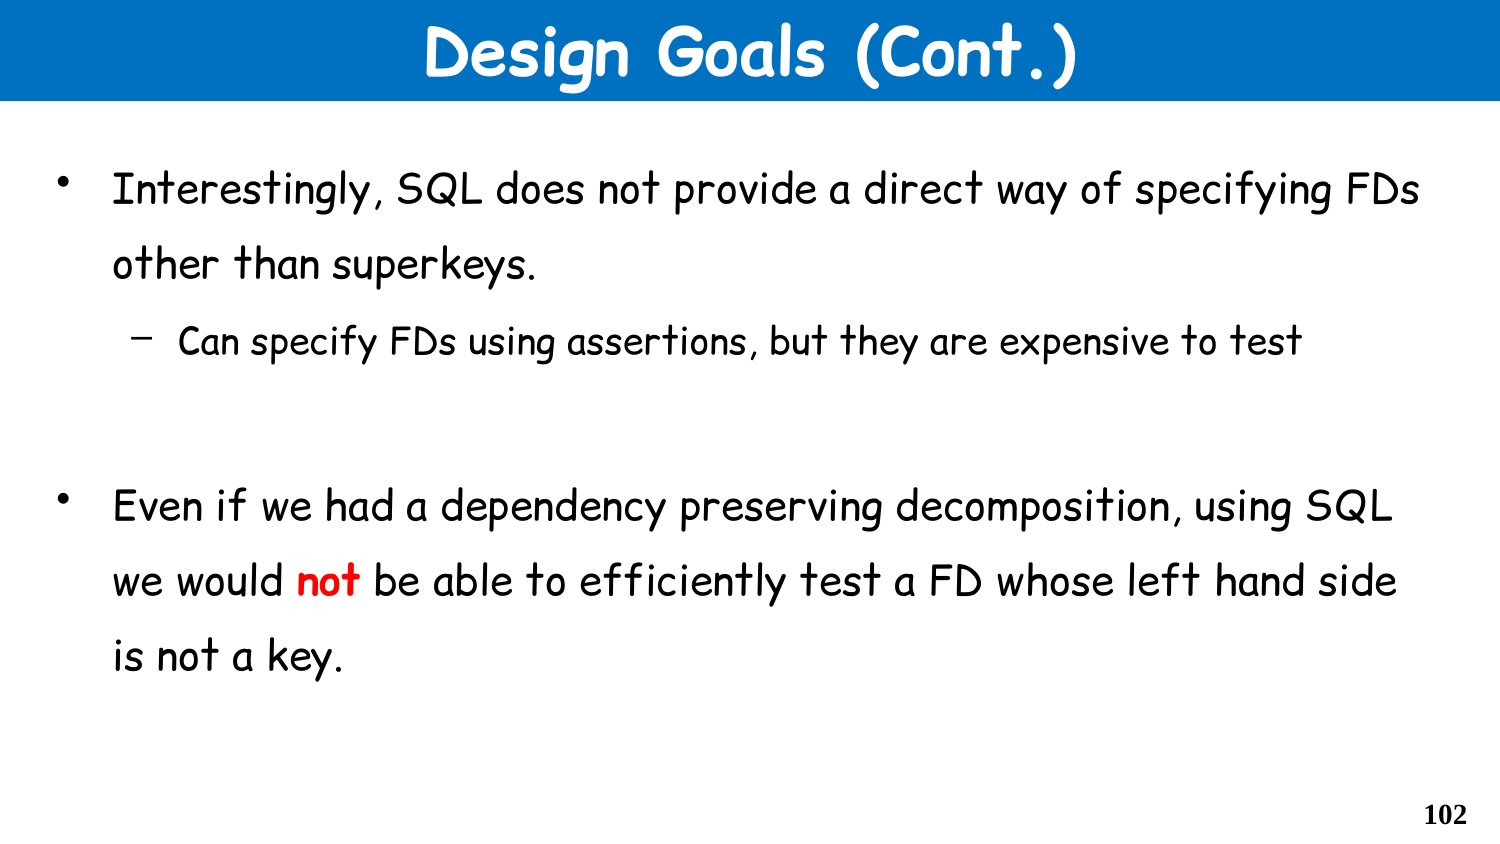

# Design Goals (Cont.)
Interestingly, SQL does not provide a direct way of specifying FDs other than superkeys.
Can specify FDs using assertions, but they are expensive to test

Even if we had a dependency preserving decomposition, using SQL we would not be able to efficiently test a FD whose left hand side is not a key.